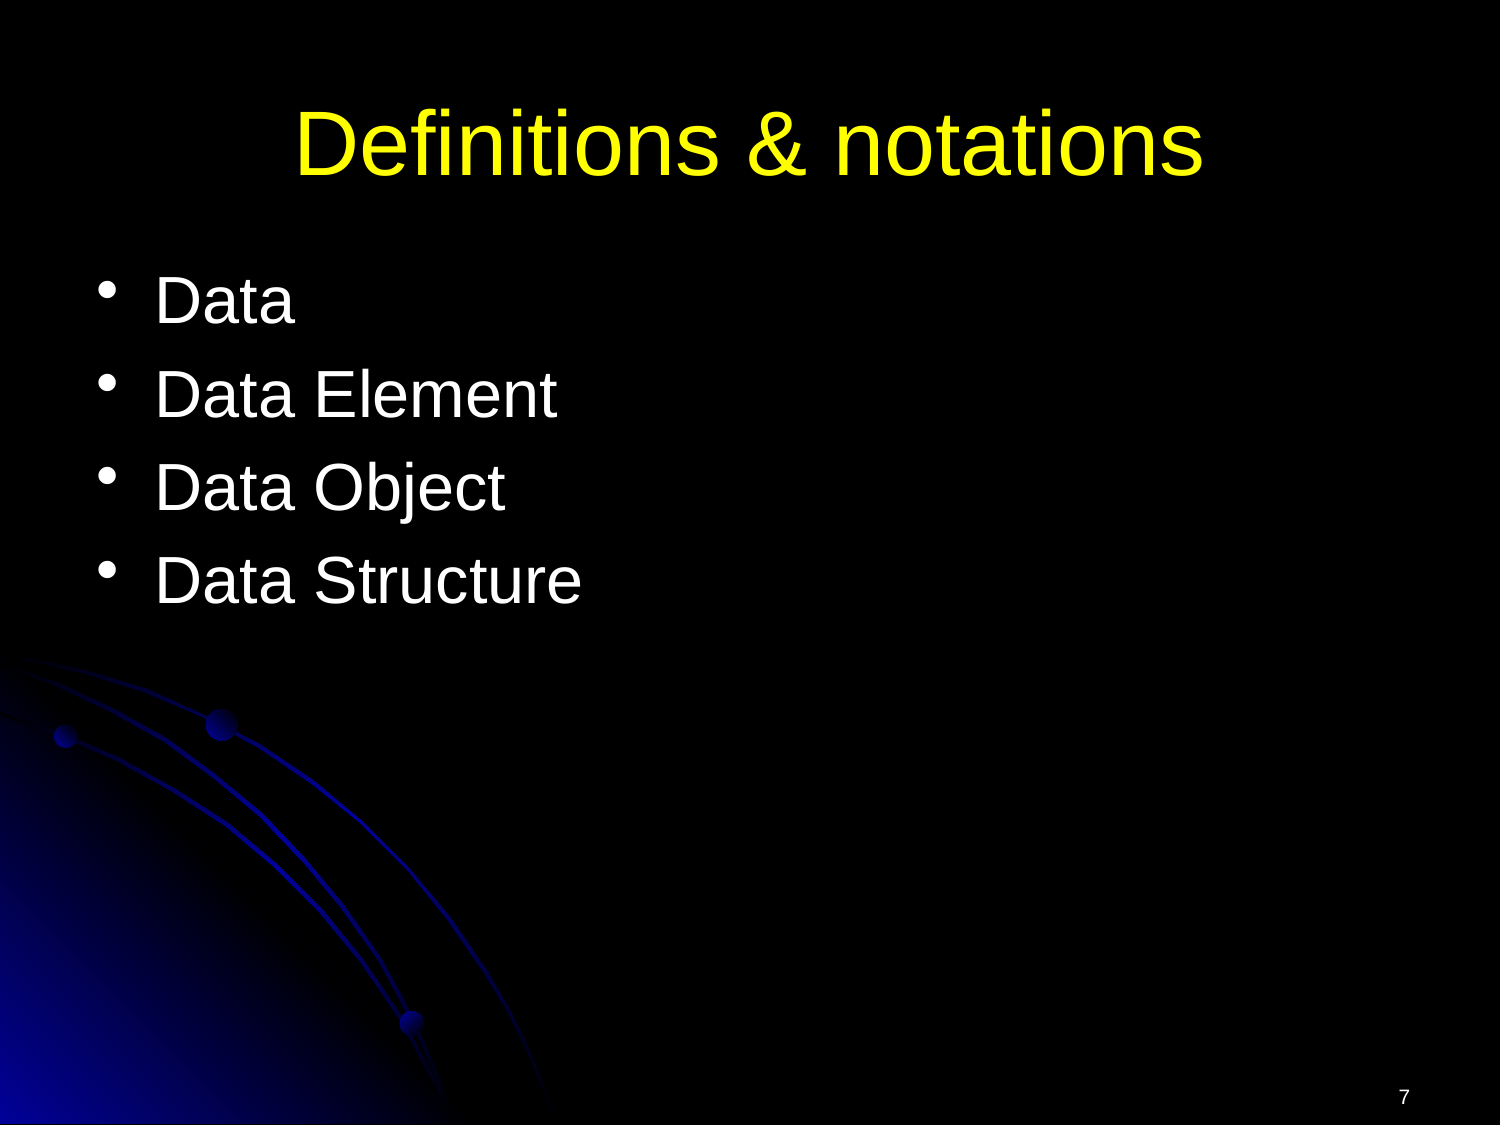

# Definitions & notations
Data
Data Element
Data Object
Data Structure

7